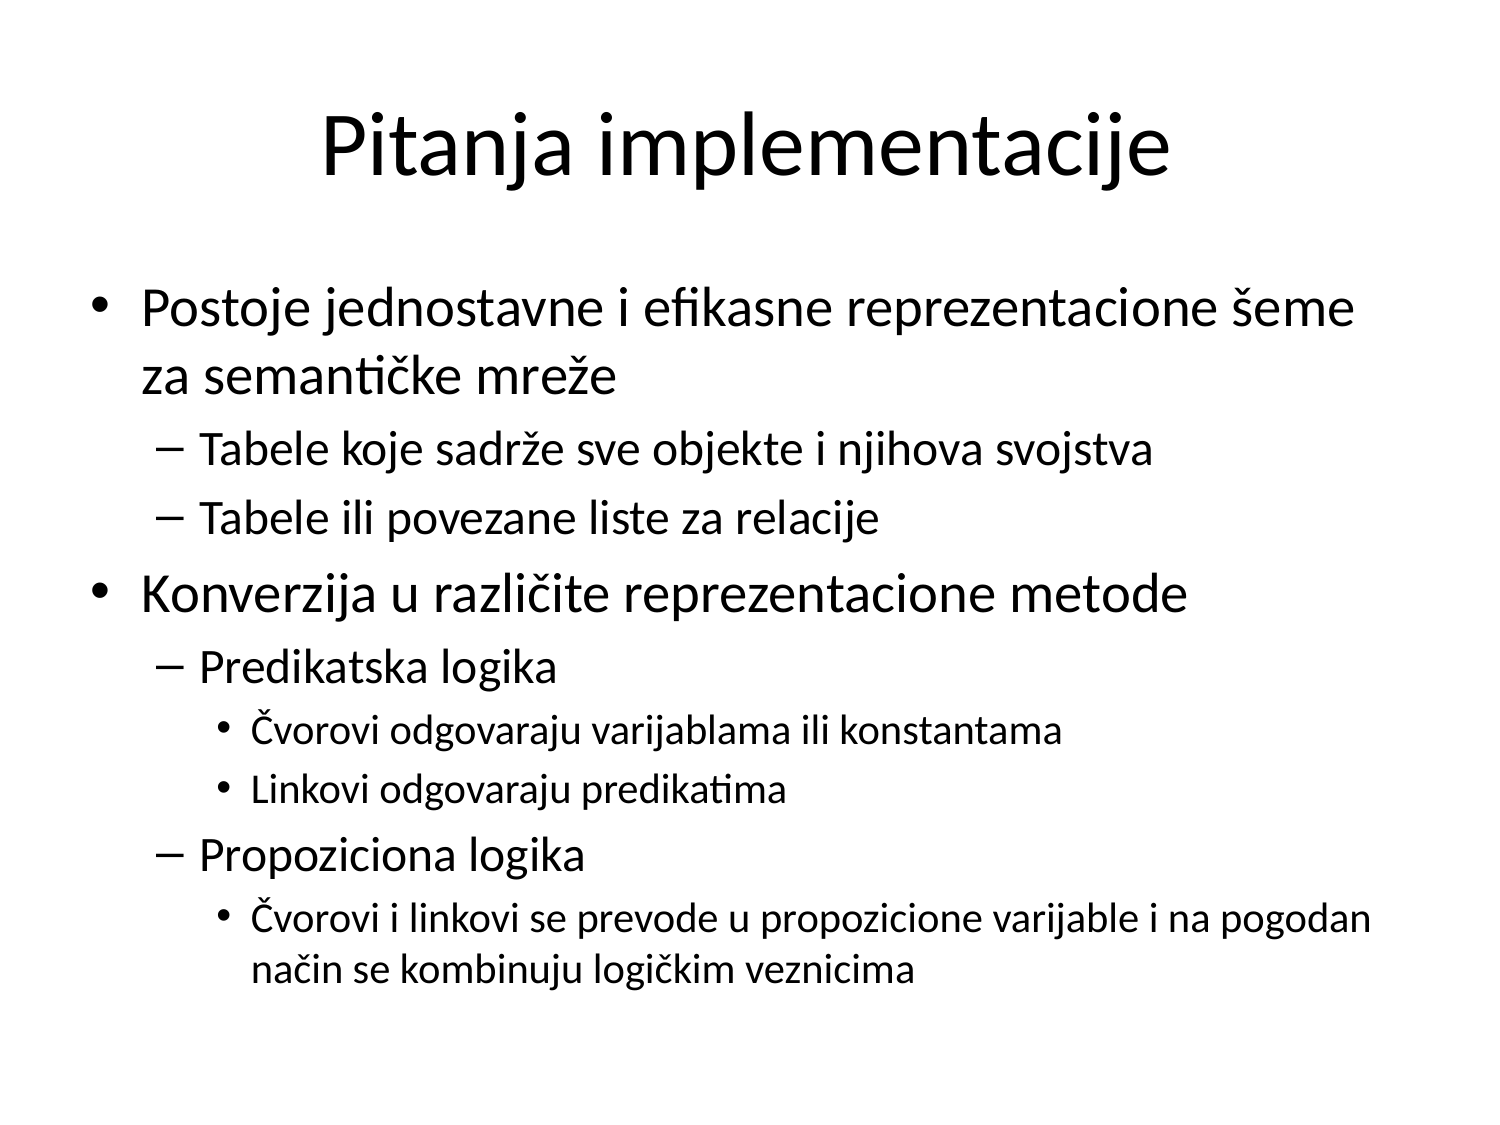

# Pitanja implementacije
Postoje jednostavne i efikasne reprezentacione šeme za semantičke mreže
Tabele koje sadrže sve objekte i njihova svojstva
Tabele ili povezane liste za relacije
Konverzija u različite reprezentacione metode
Predikatska logika
Čvorovi odgovaraju varijablama ili konstantama
Linkovi odgovaraju predikatima
Propoziciona logika
Čvorovi i linkovi se prevode u propozicione varijable i na pogodan način se kombinuju logičkim veznicima